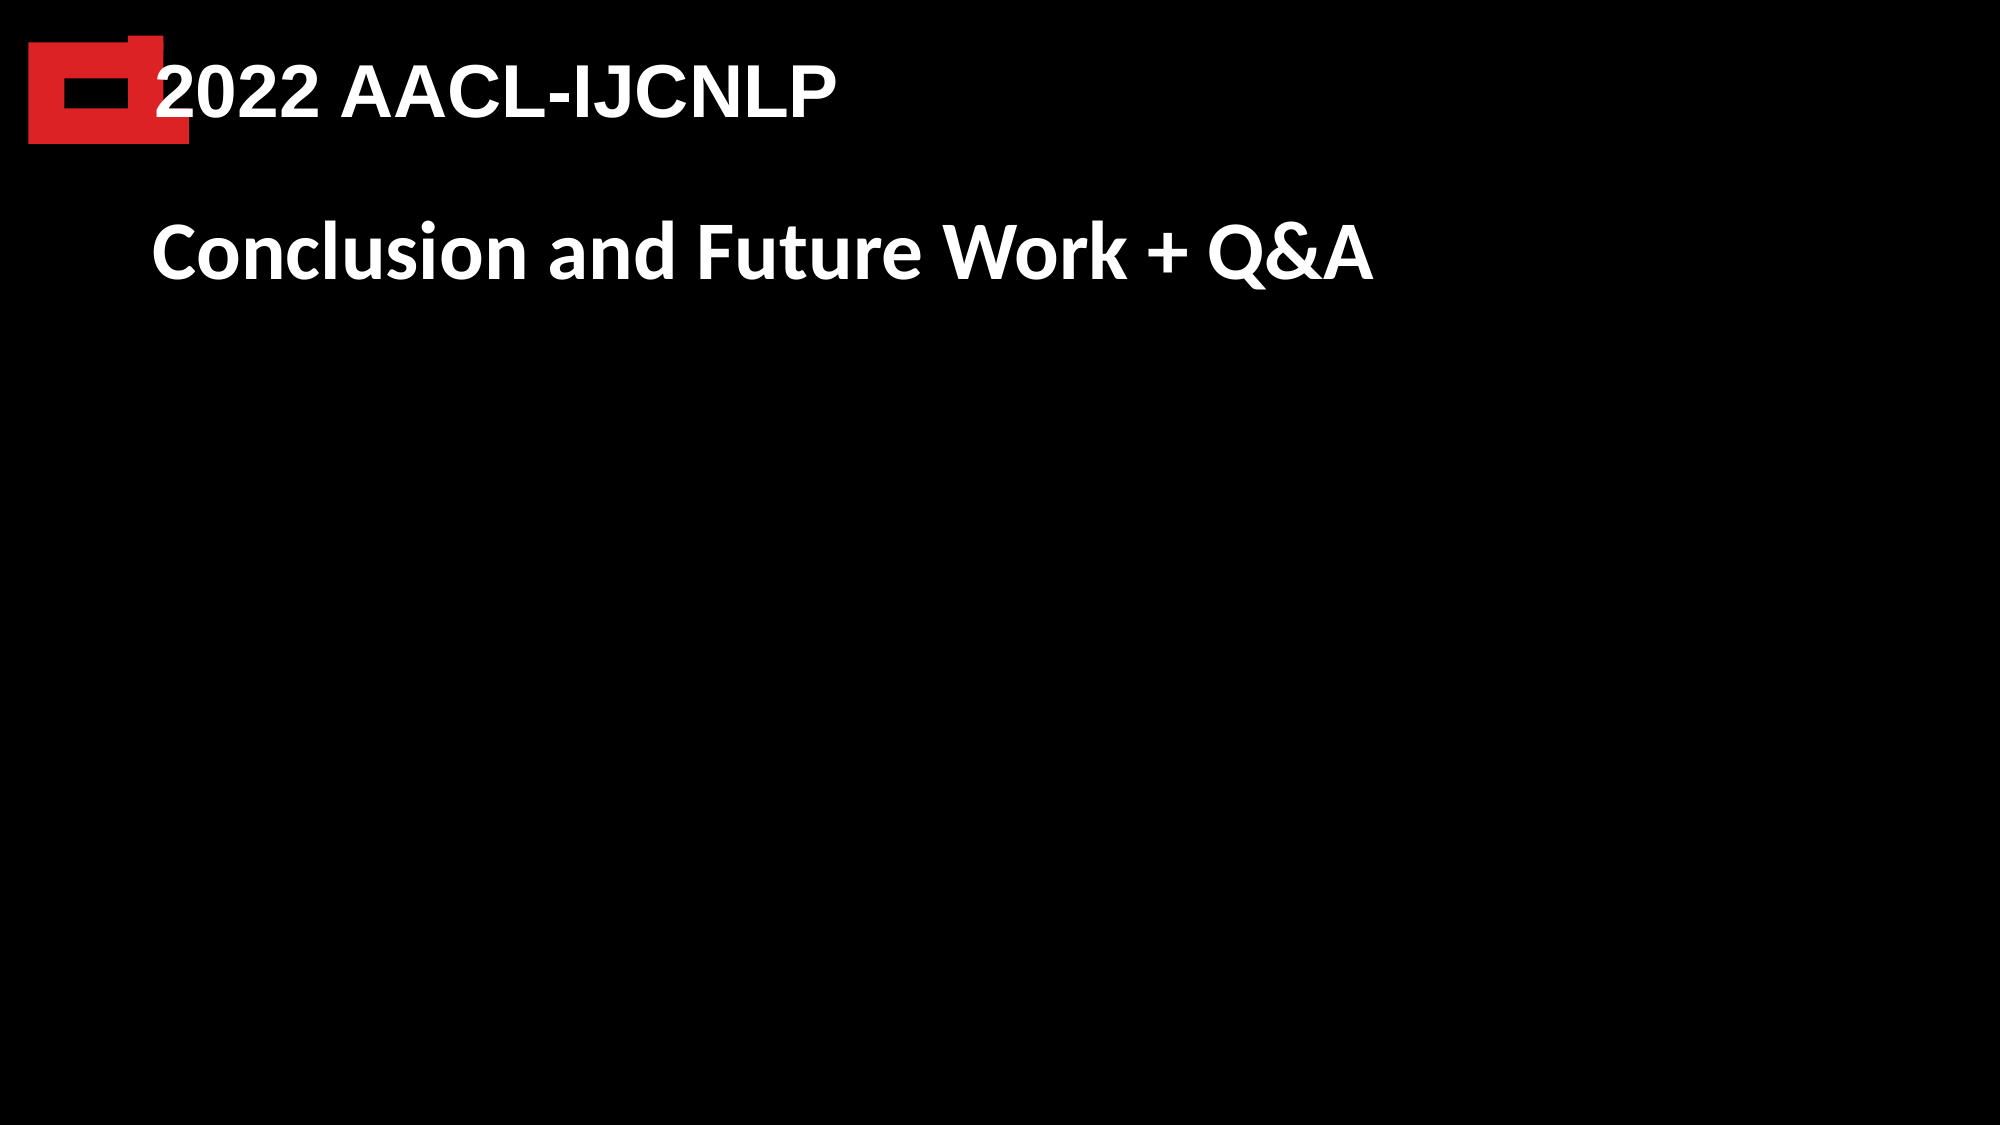

2022 AACL-IJCNLP

Conclusion and Future Work + Q&A